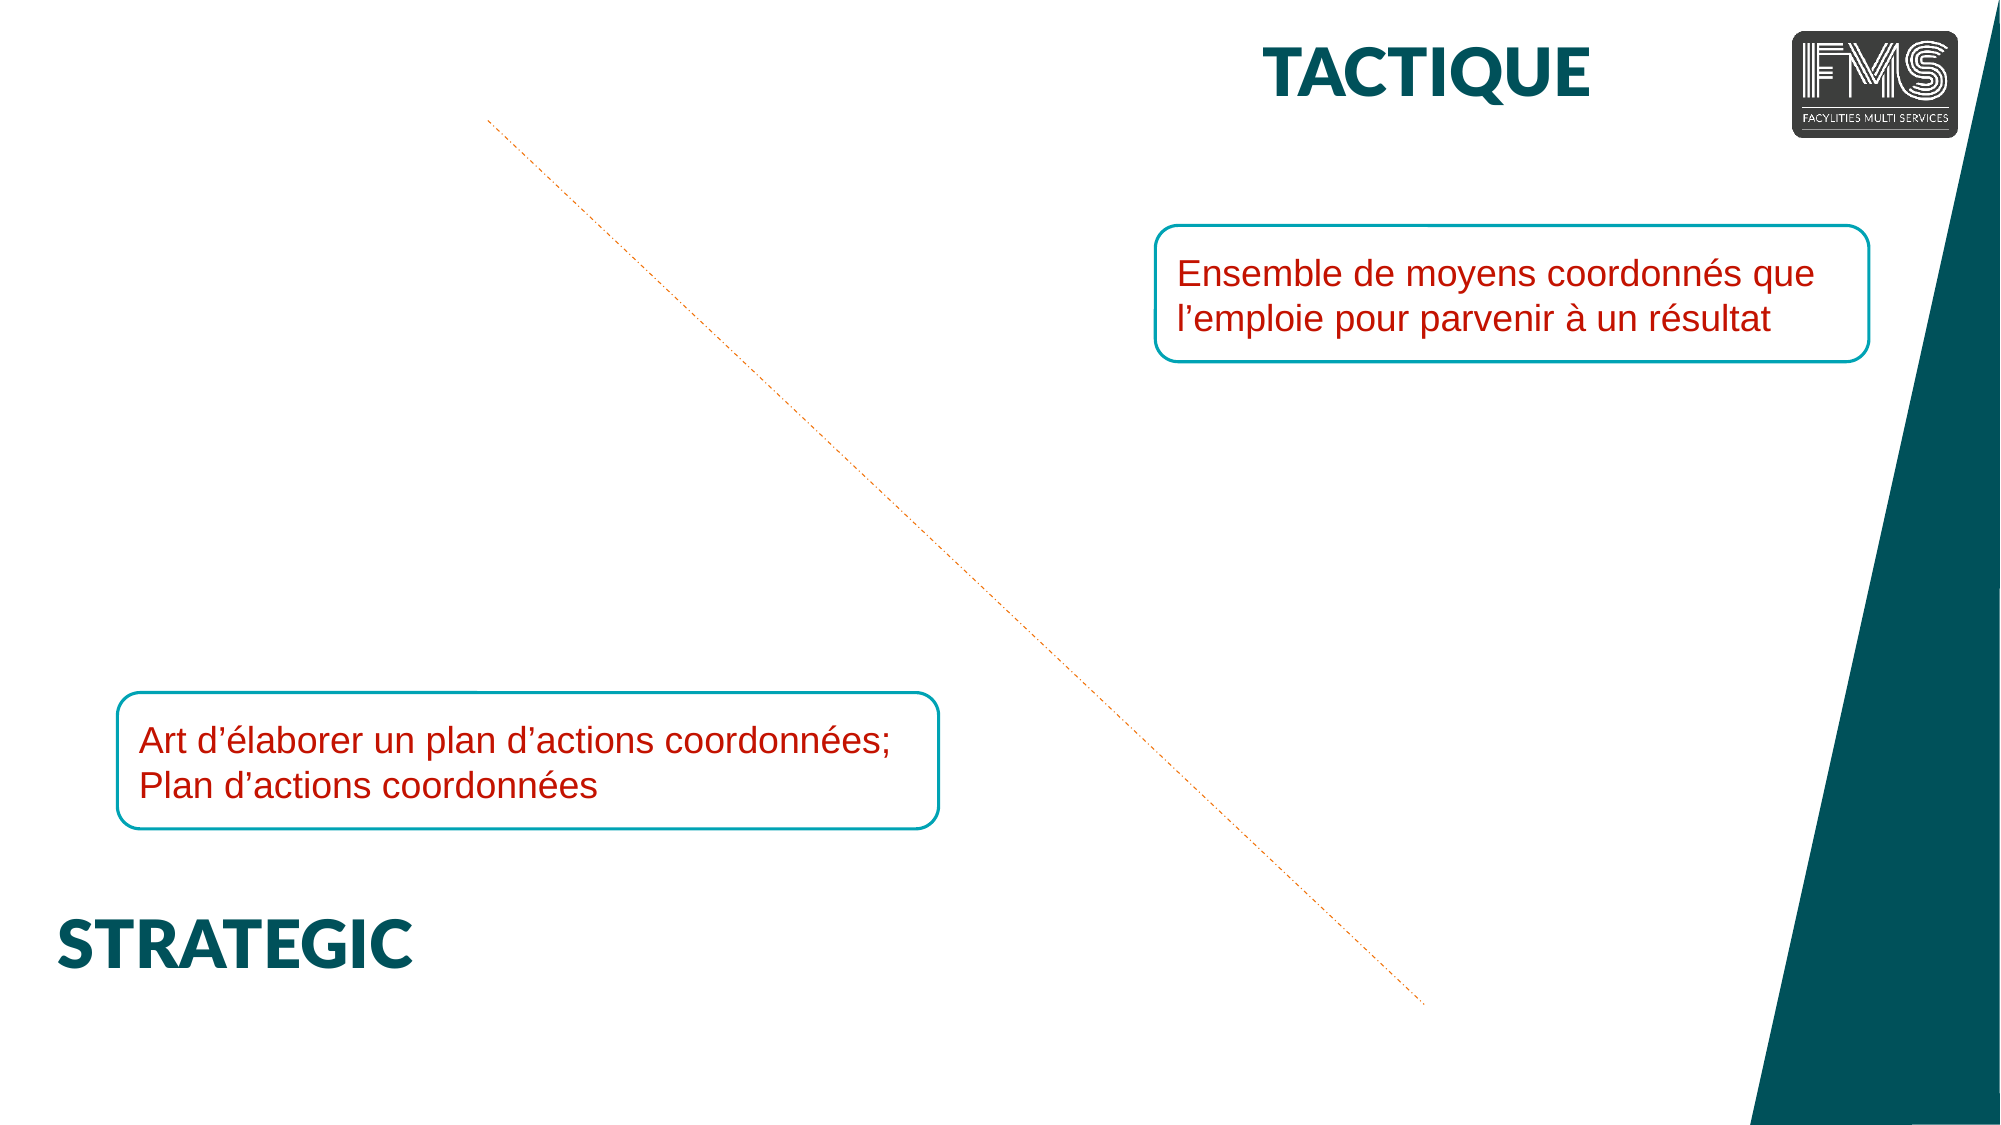

TACTIQUE
Ensemble de moyens coordonnés que l’emploie pour parvenir à un résultat
Art d’élaborer un plan d’actions coordonnées;
Plan d’actions coordonnées
STRATEGIC